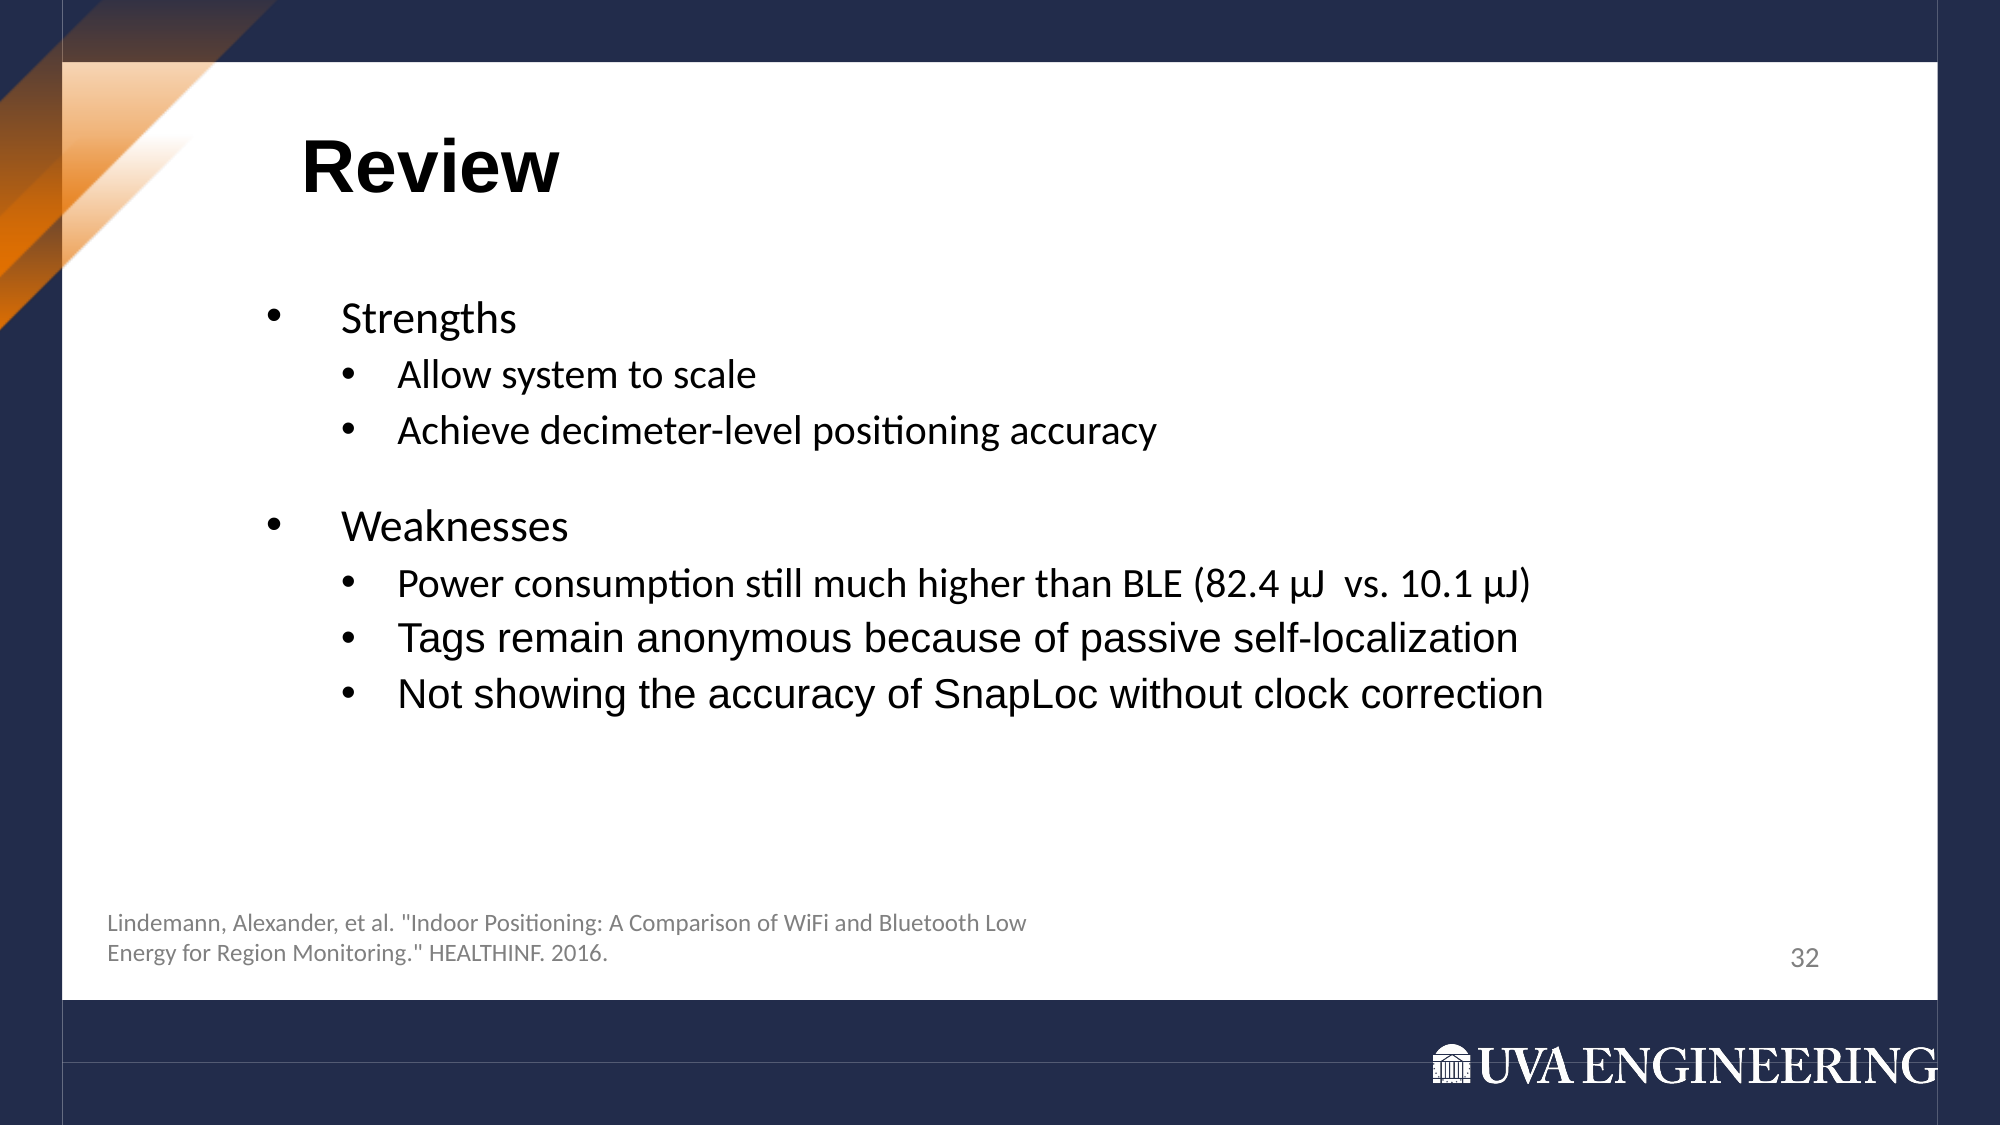

Review
Strengths
Allow system to scale
Achieve decimeter-level positioning accuracy
Weaknesses
Power consumption still much higher than BLE (82.4 µJ  vs. 10.1 µJ)
Tags remain anonymous because of passive self-localization
Not showing the accuracy of SnapLoc without clock correction

Lindemann, Alexander, et al. "Indoor Positioning: A Comparison of WiFi and Bluetooth Low Energy for Region Monitoring." HEALTHINF. 2016.
32